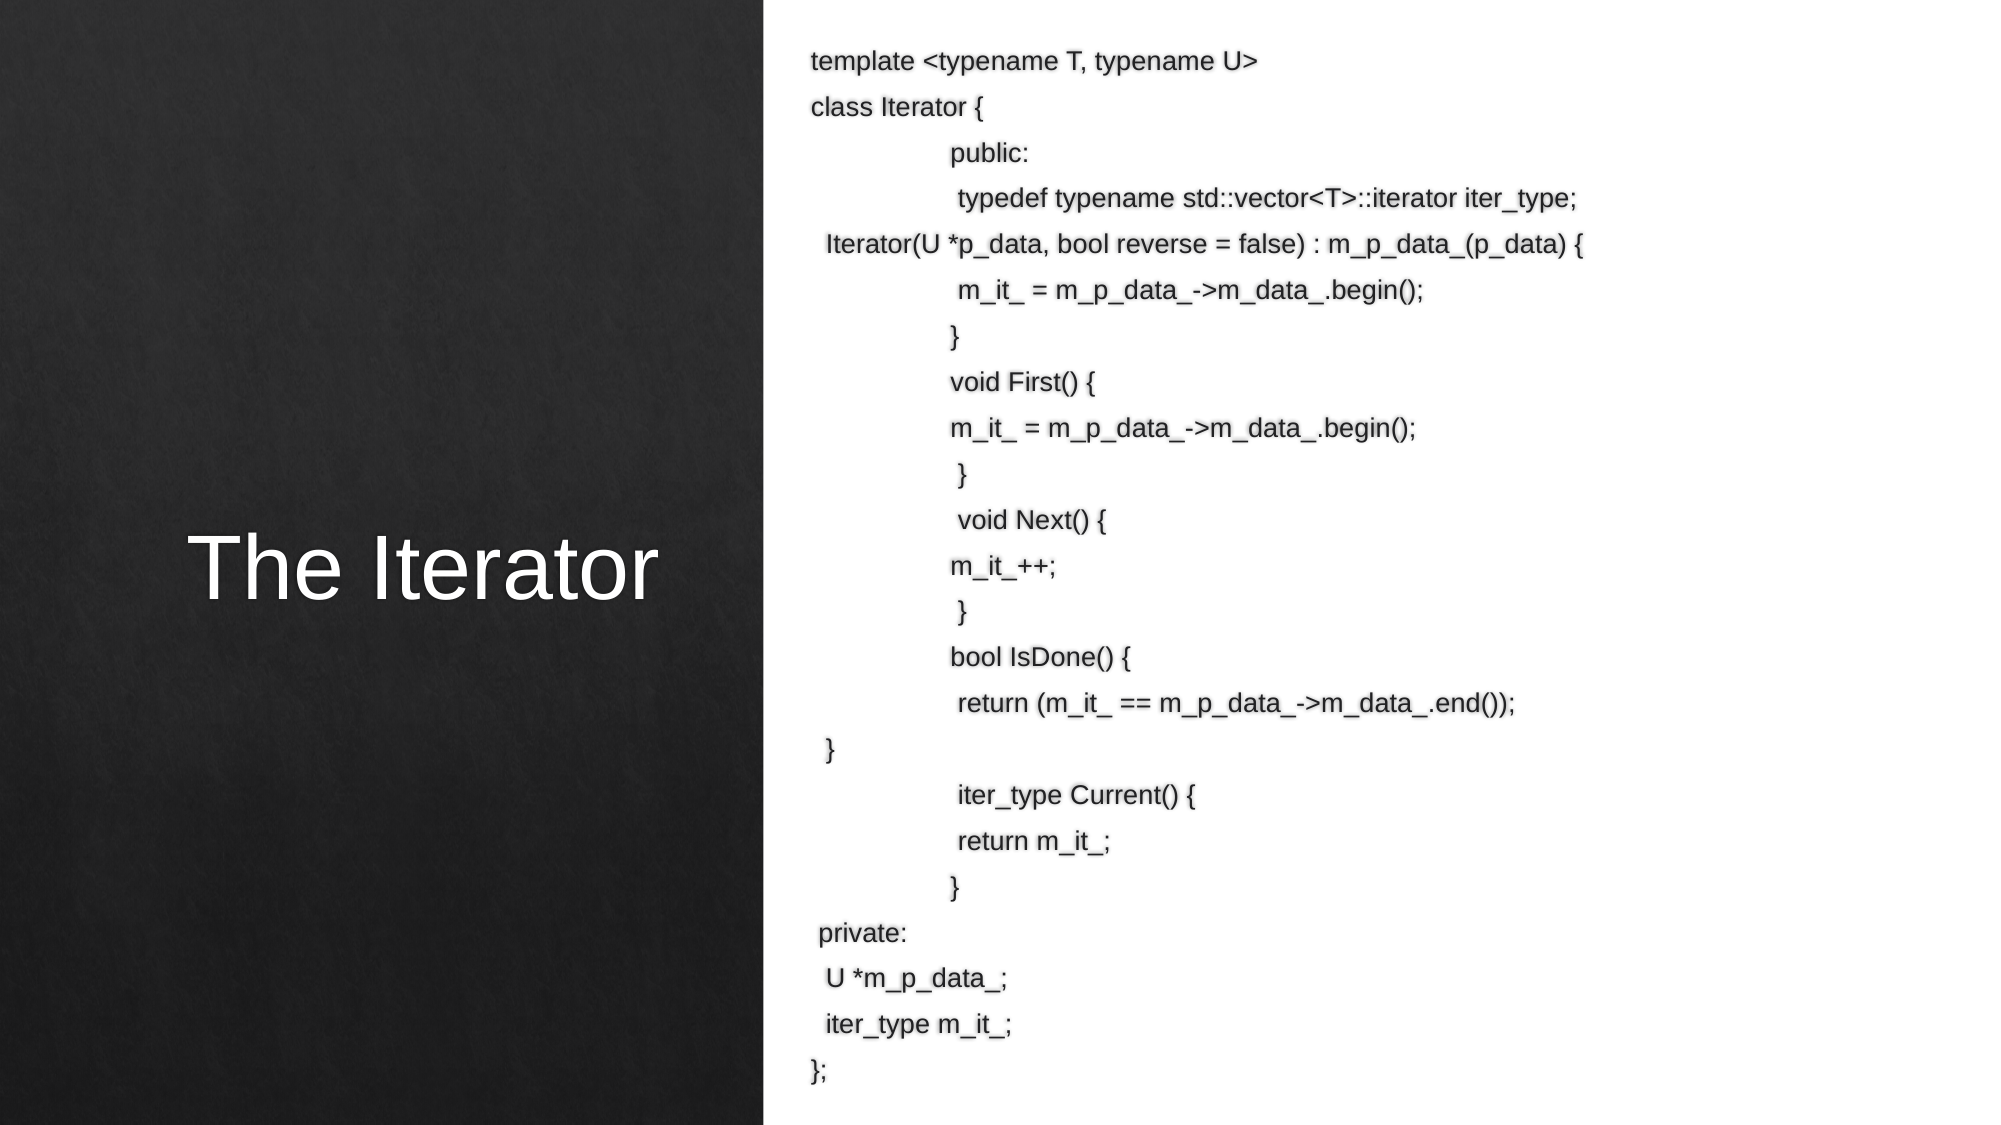

template <typename T, typename U>
class Iterator {
 	public:
 		 typedef typename std::vector<T>::iterator iter_type;
		  Iterator(U *p_data, bool reverse = false) : m_p_data_(p_data) {
   			 m_it_ = m_p_data_->m_data_.begin();
  		}
  		void First() {
    			m_it_ = m_p_data_->m_data_.begin();
 		 }
 		 void Next() {
    			m_it_++;
 		 }
  		bool IsDone() {
   			 return (m_it_ == m_p_data_->m_data_.end());
		  }
 		 iter_type Current() {
   			 return m_it_;
  		}
	 private:
		  U *m_p_data_;
		  iter_type m_it_;
};
# The Iterator